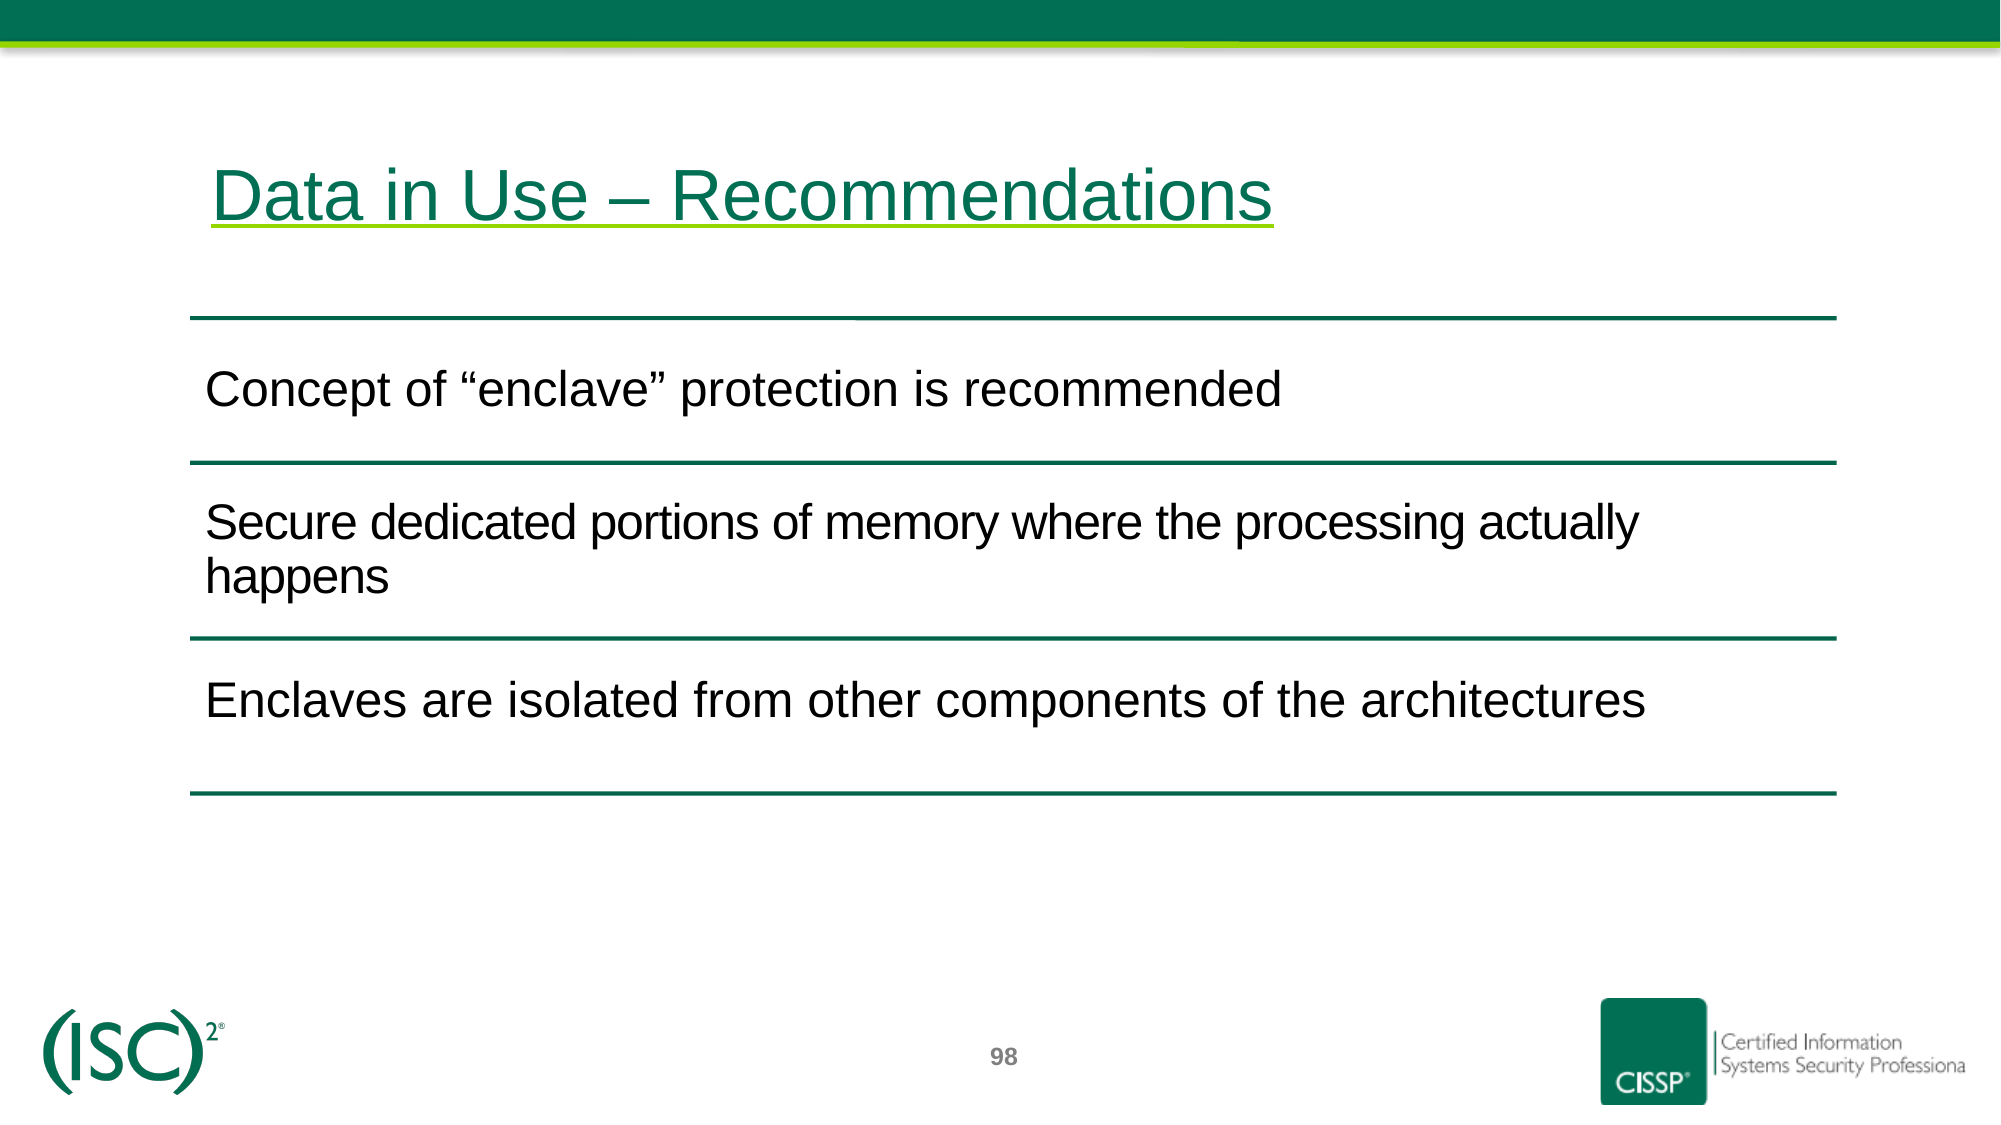

# Data in Use – Recommendations
Concept of “enclave” protection is recommended
Secure dedicated portions of memory where the processing actually happens
Enclaves are isolated from other components of the architectures